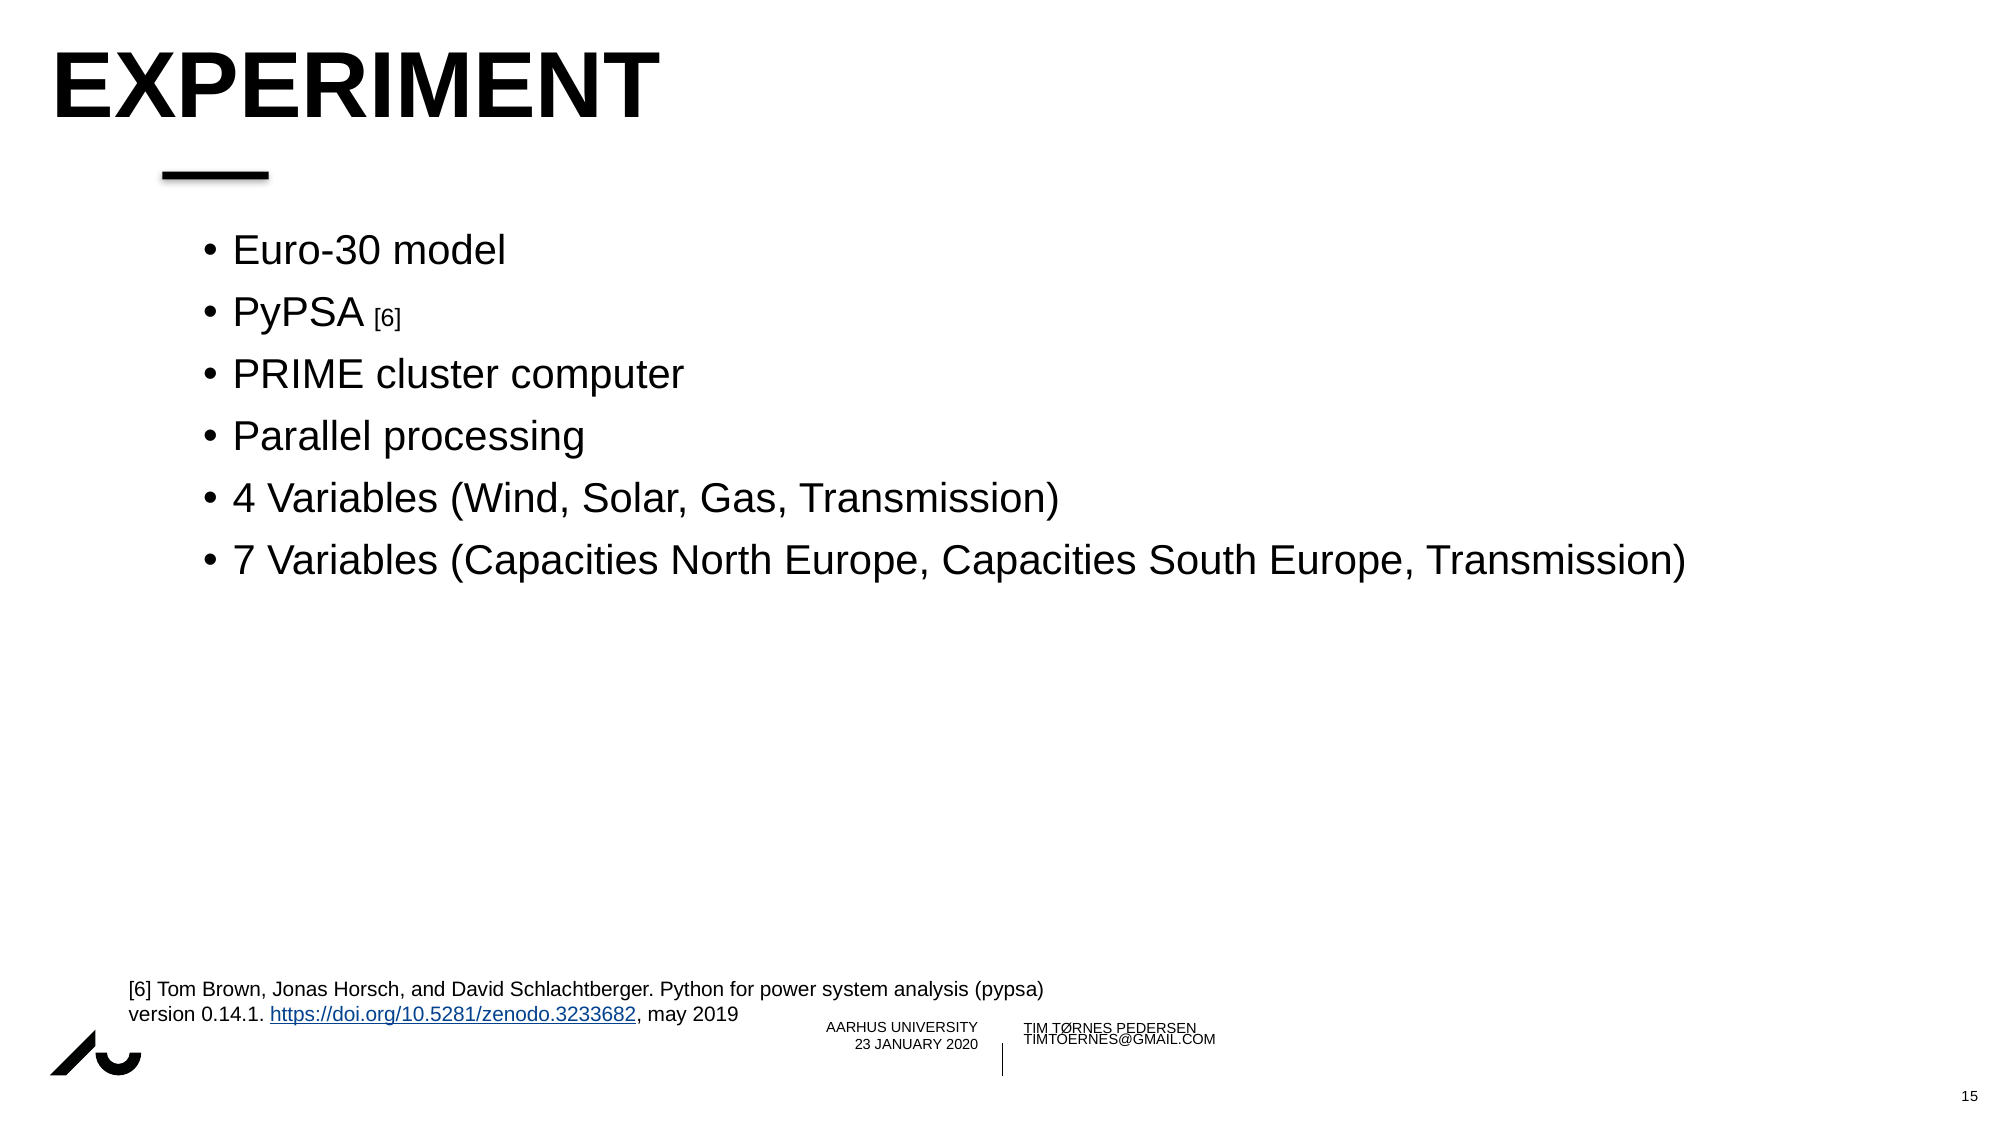

# Experiment
Euro-30 model
PyPSA [6]
PRIME cluster computer
Parallel processing
4 Variables (Wind, Solar, Gas, Transmission)
7 Variables (Capacities North Europe, Capacities South Europe, Transmission)

[6] Tom Brown, Jonas Horsch, and David Schlachtberger. Python for power system analysis (pypsa) version 0.14.1. https://doi.org/10.5281/zenodo.3233682, may 2019
15
timtoernes@gmail.com